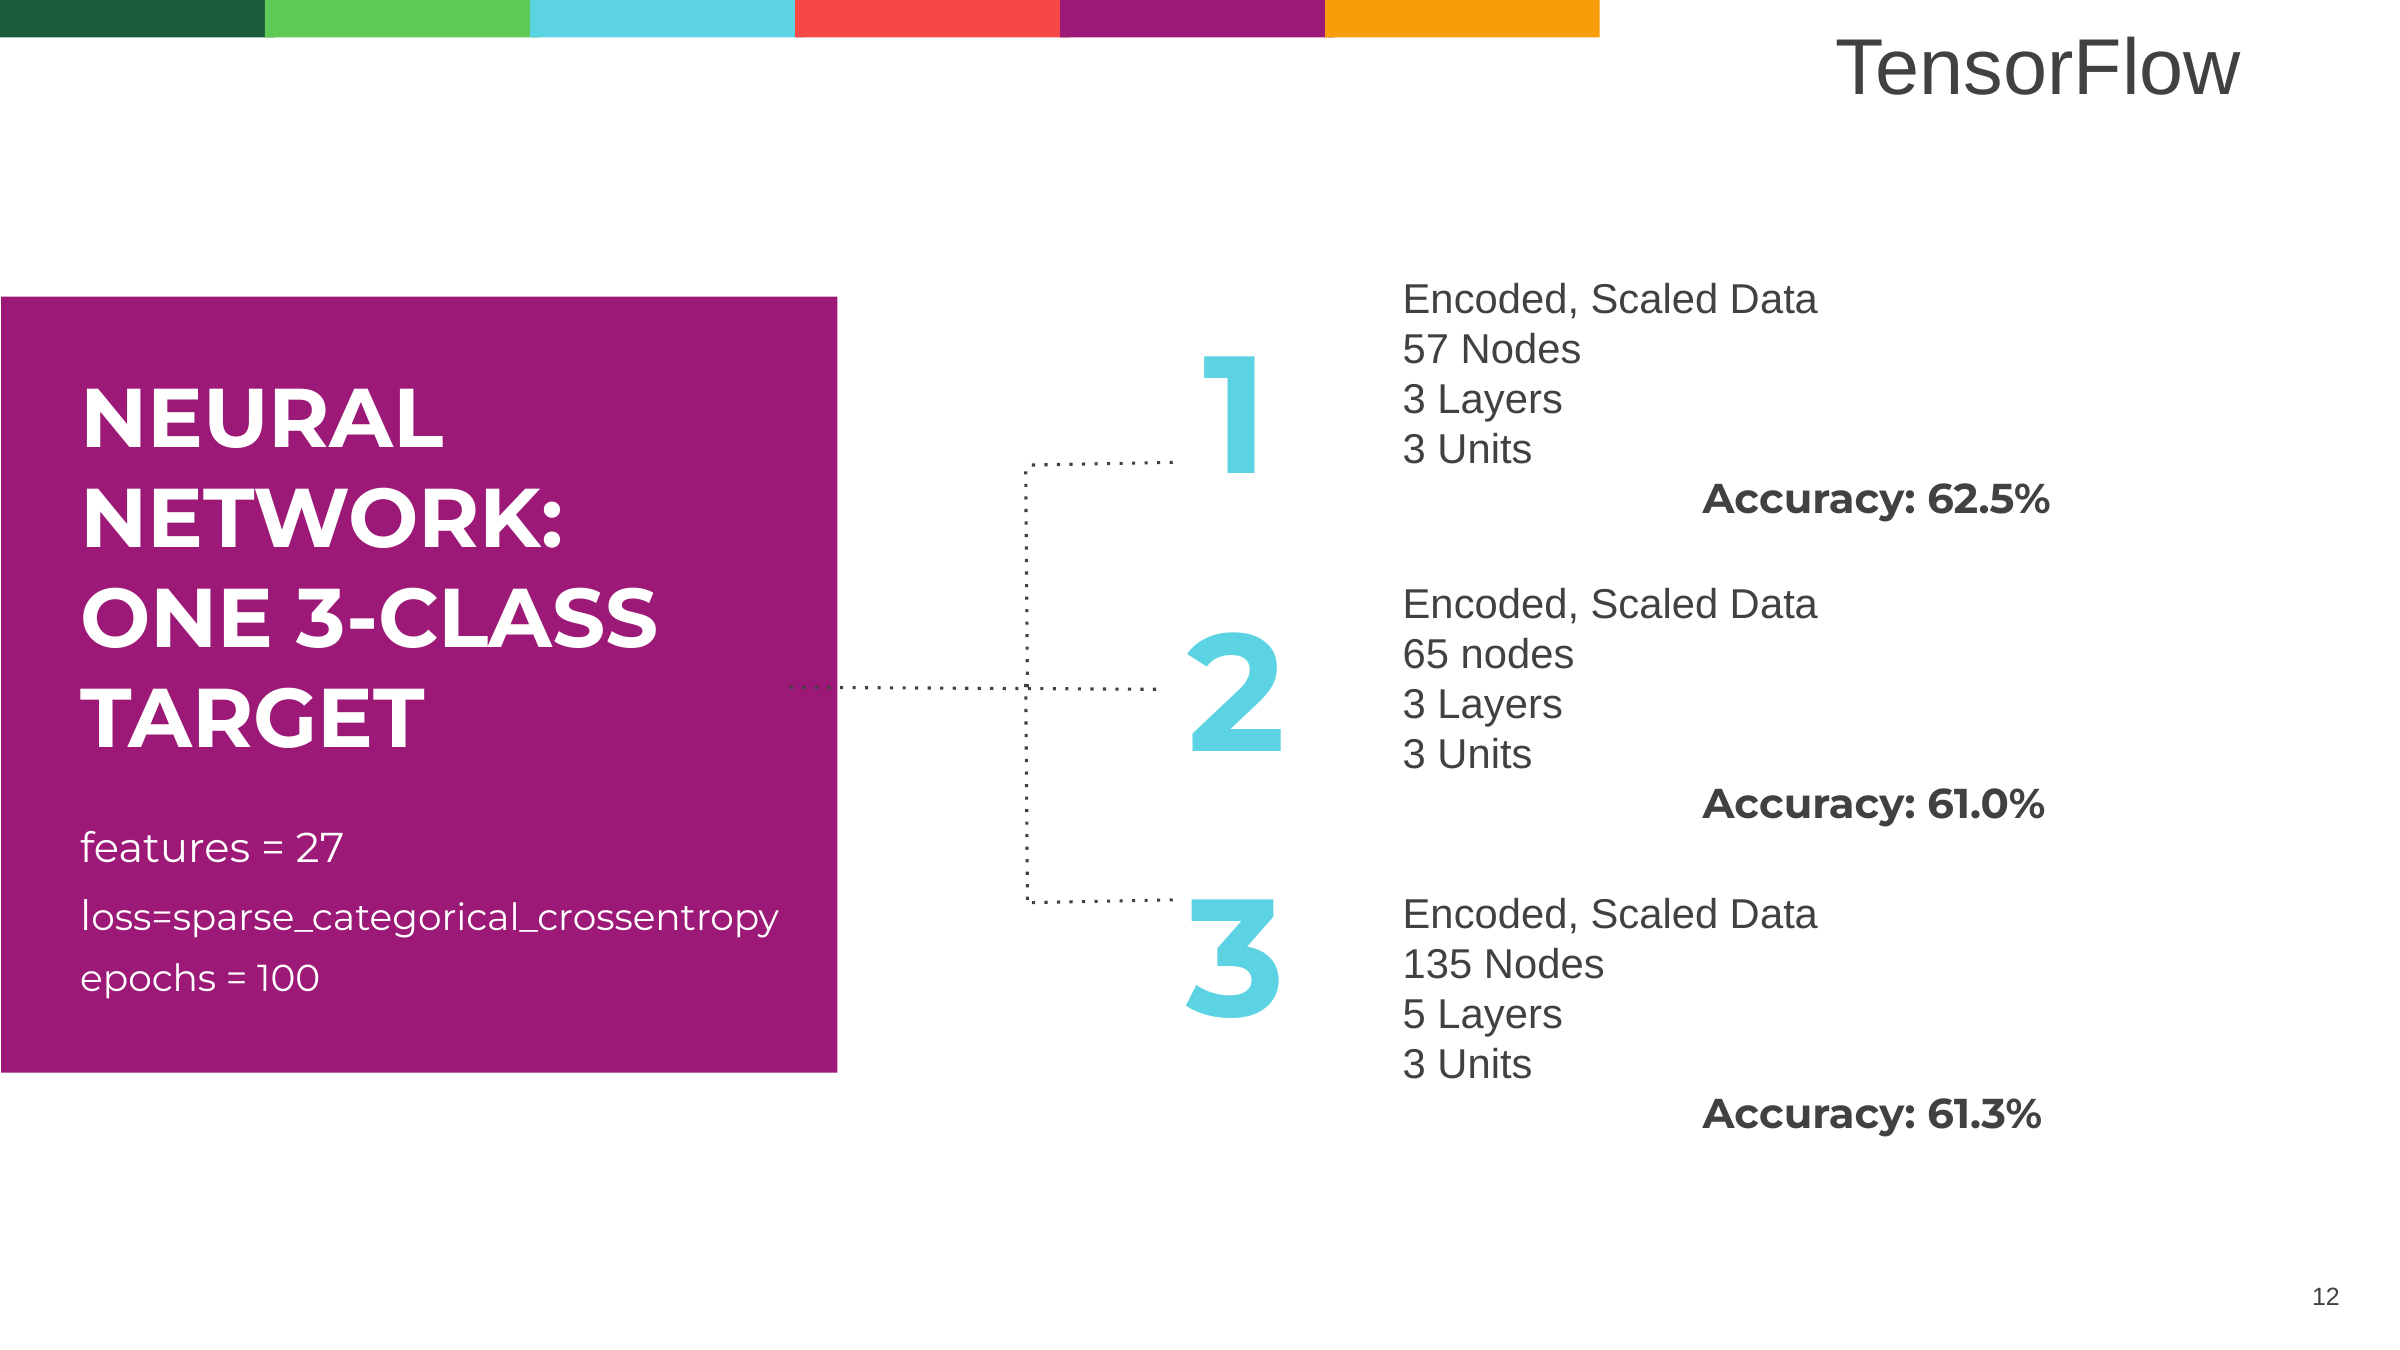

TensorFlow
Encoded, Scaled Data
57 Nodes
3 Layers
3 Units
Accuracy: 62.5%

Encoded, Scaled Data
65 nodes
3 Layers
3 Units
Accuracy: 61.0%

Encoded, Scaled Data
135 Nodes
5 Layers
3 Units
Accuracy: 61.3%

NEURAL NETWORK:
ONE 3-CLASS TARGET
features = 27
loss=sparse_categorical_crossentropy
epochs = 100
1
2
3
12